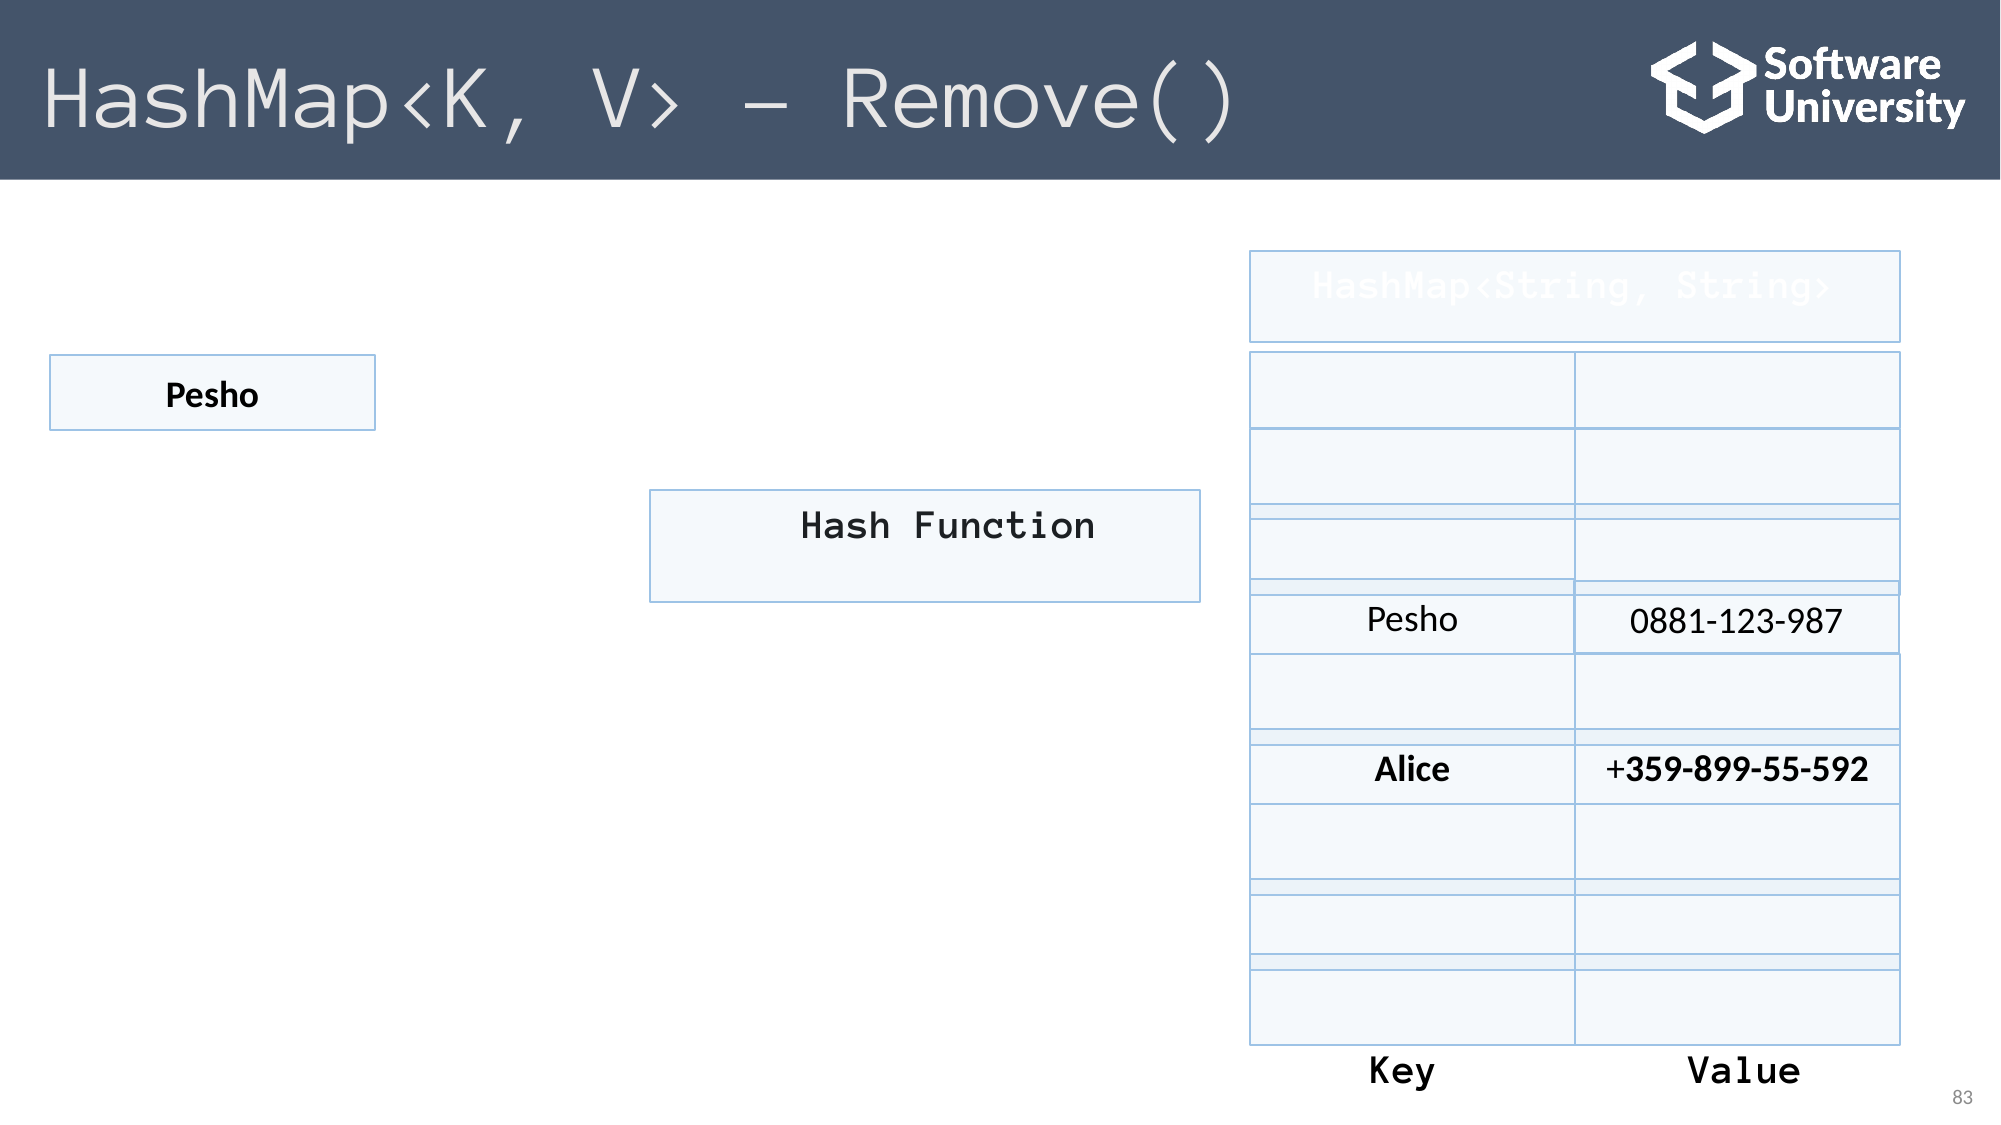

# HashMap<K, V> – Remove()
HashMap<String, String>

Pesho

Hash Function
Remove()

Pesho
0881-123-987

Alice
+359-899-55-592

 Key           Value
83